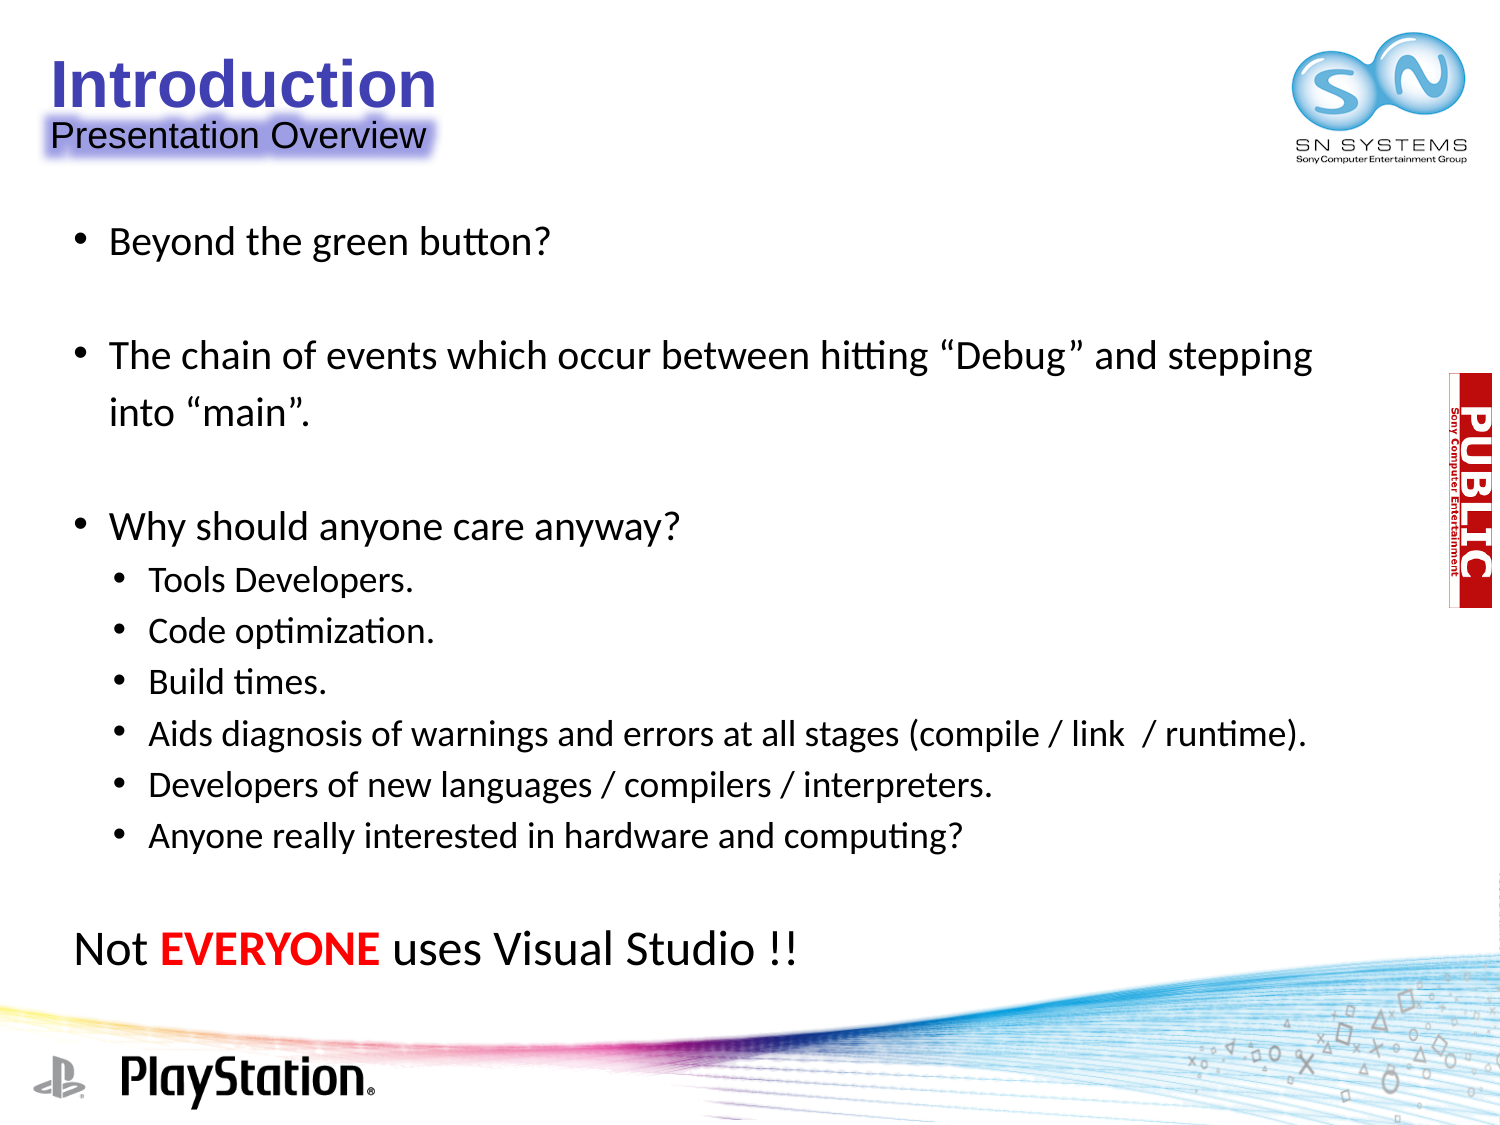

Introduction
Presentation Overview
Beyond the green button?

The chain of events which occur between hitting “Debug” and stepping into “main”.

Why should anyone care anyway?
Tools Developers.
Code optimization.
Build times.
Aids diagnosis of warnings and errors at all stages (compile / link  / runtime).
Developers of new languages / compilers / interpreters.
Anyone really interested in hardware and computing?

Not EVERYONE uses Visual Studio !!